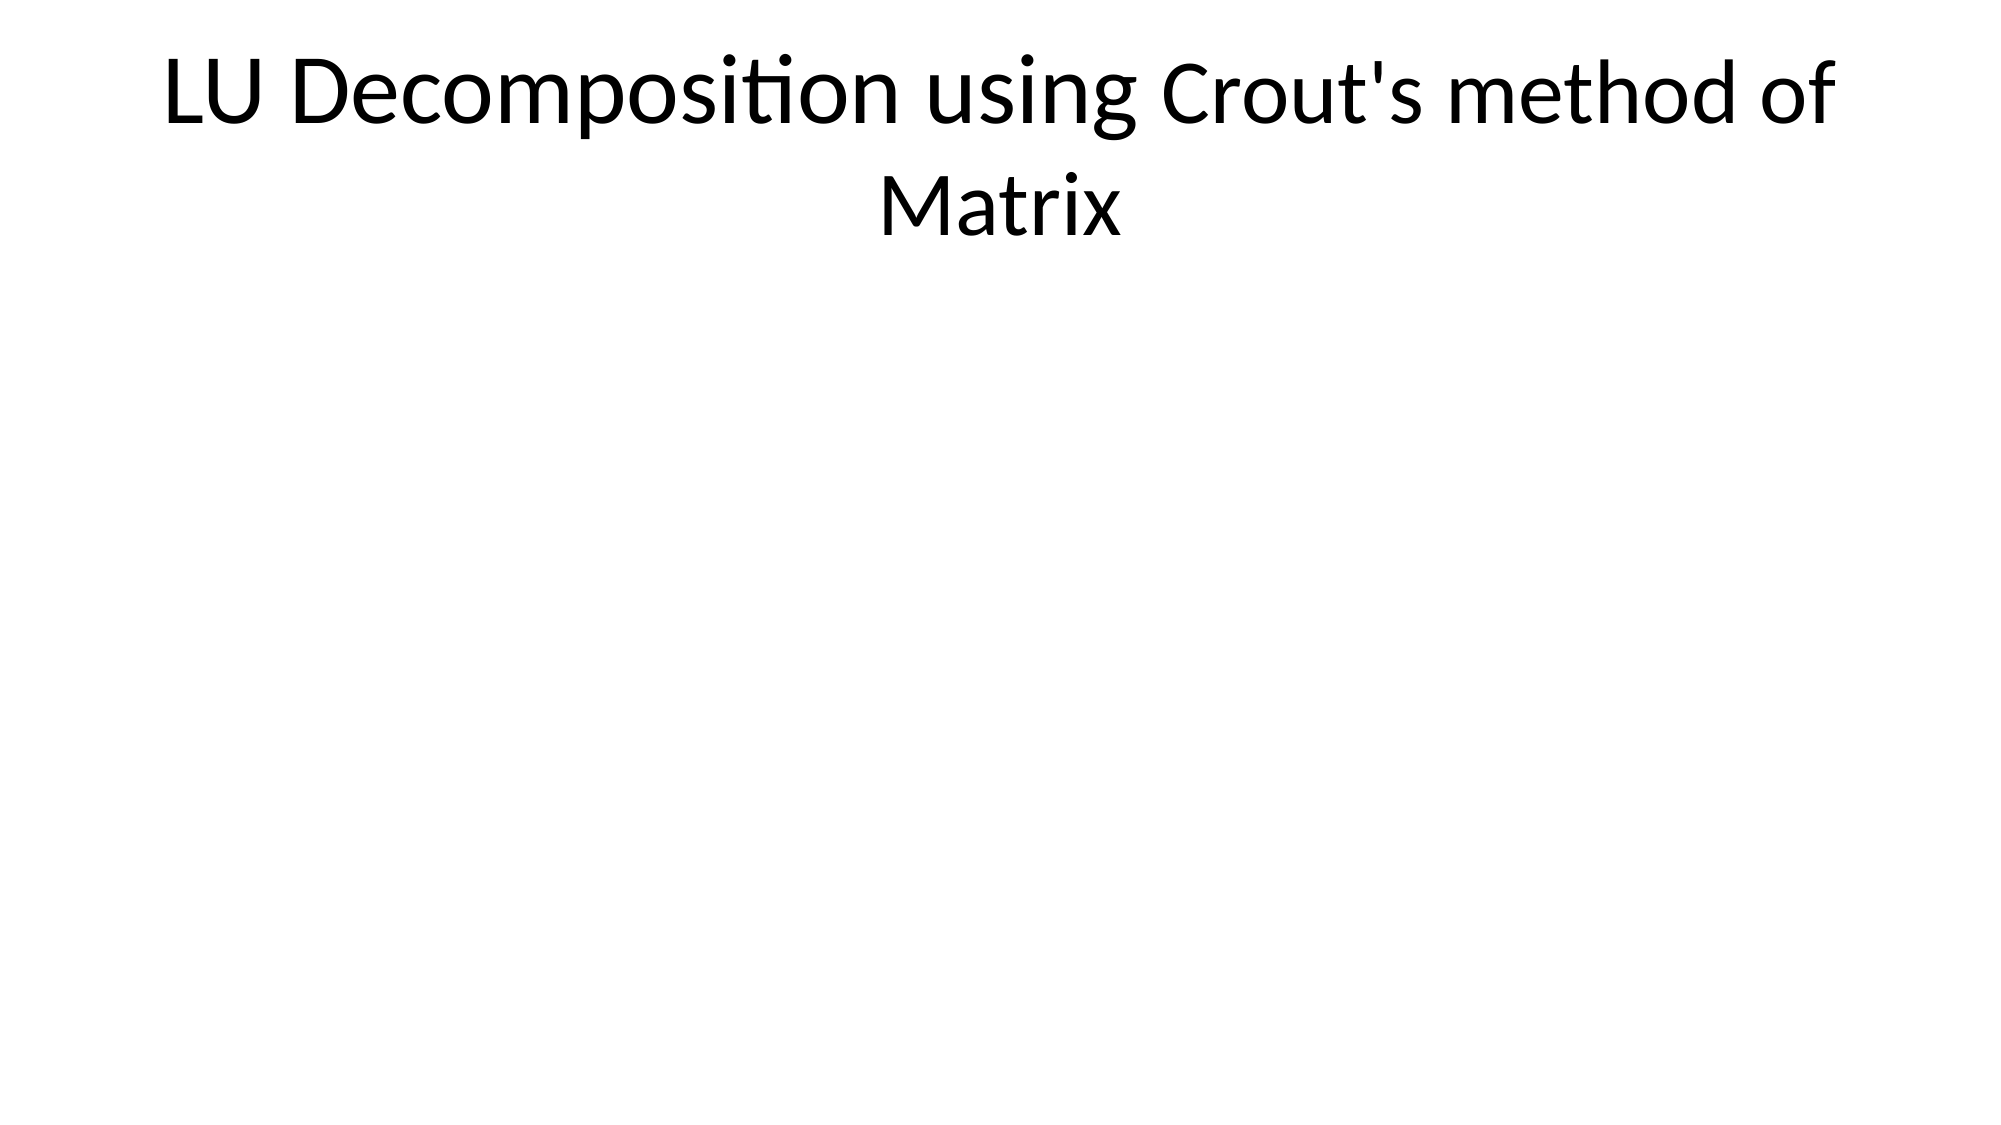

# LU Decomposition using Crout's method of Matrix